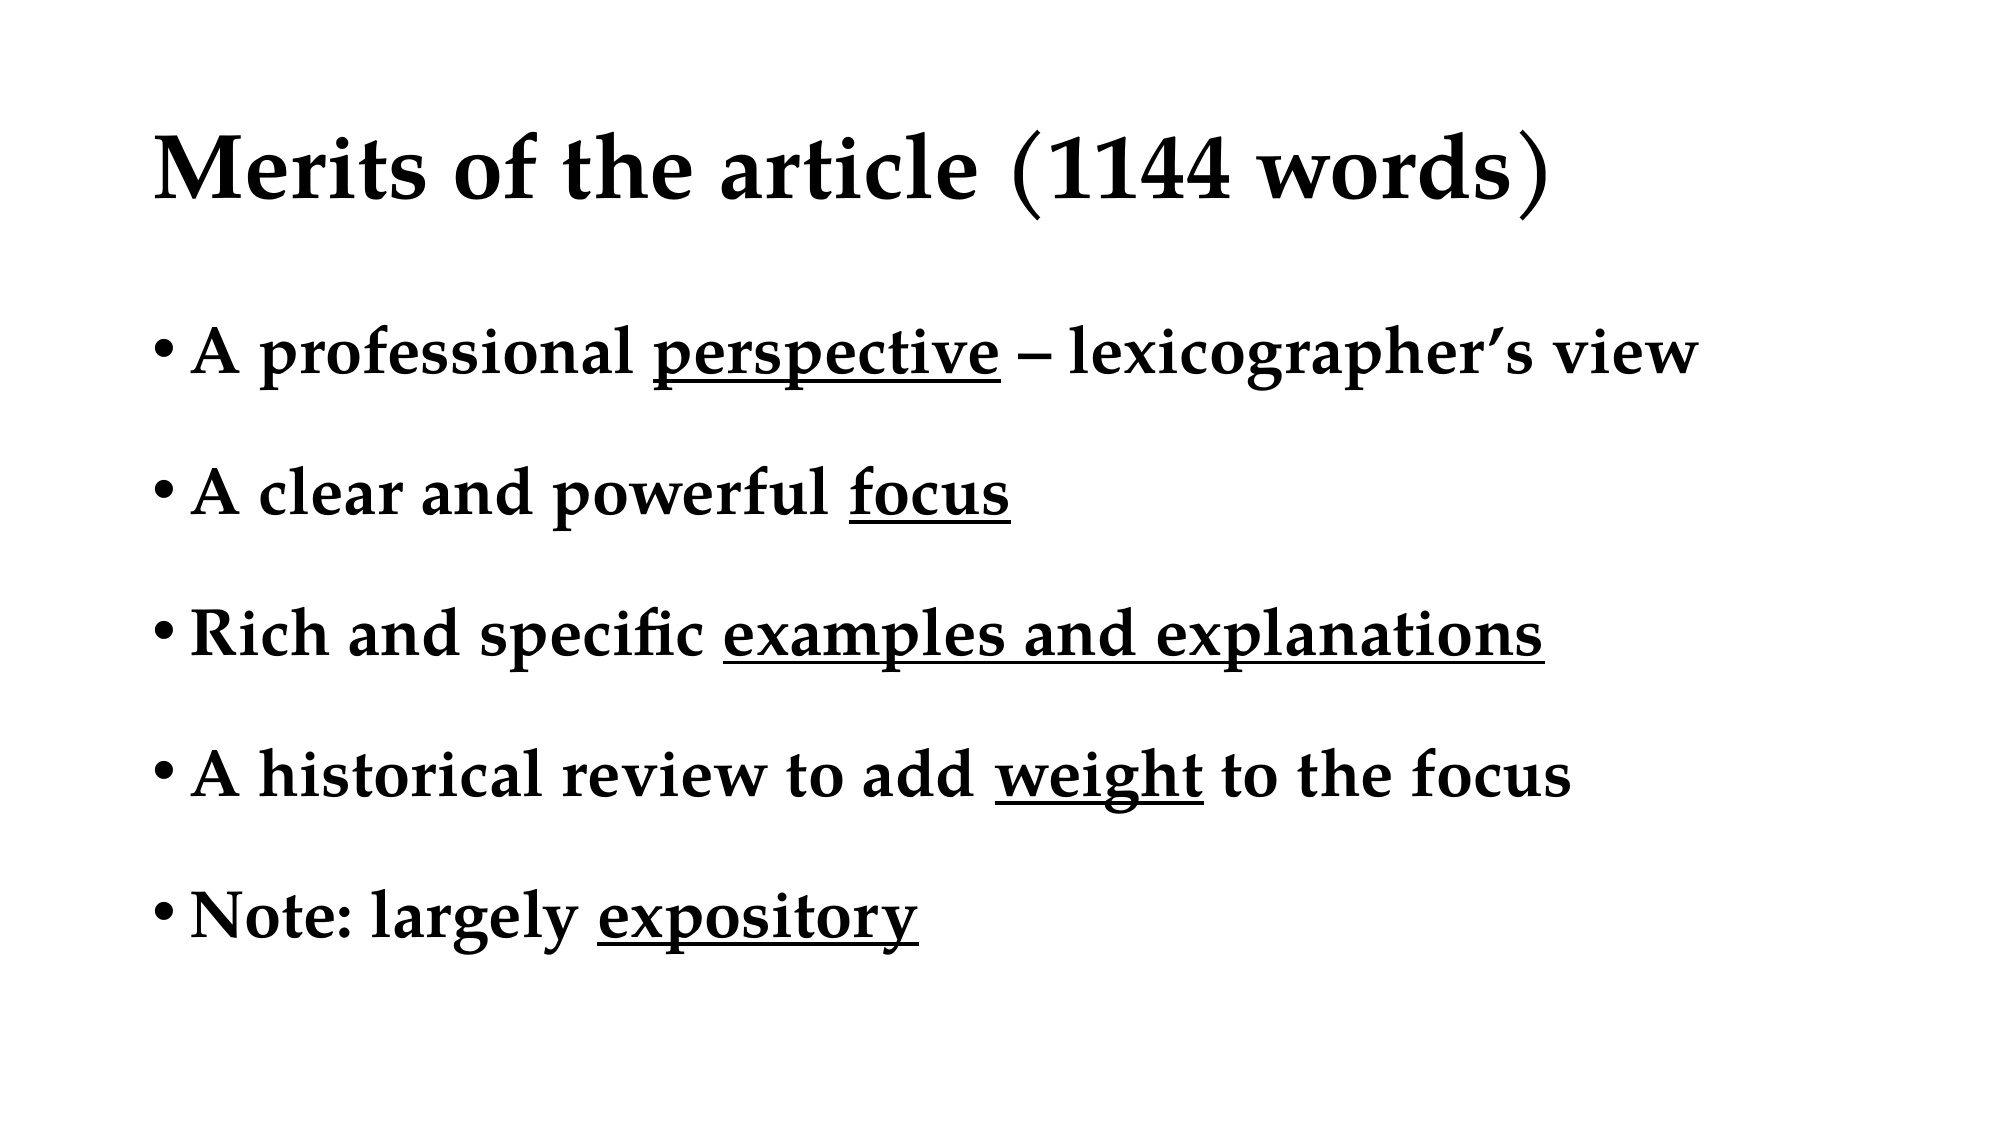

# Merits of the article (1144 words)
A professional perspective – lexicographer’s view
A clear and powerful focus
Rich and specific examples and explanations
A historical review to add weight to the focus
Note: largely expository